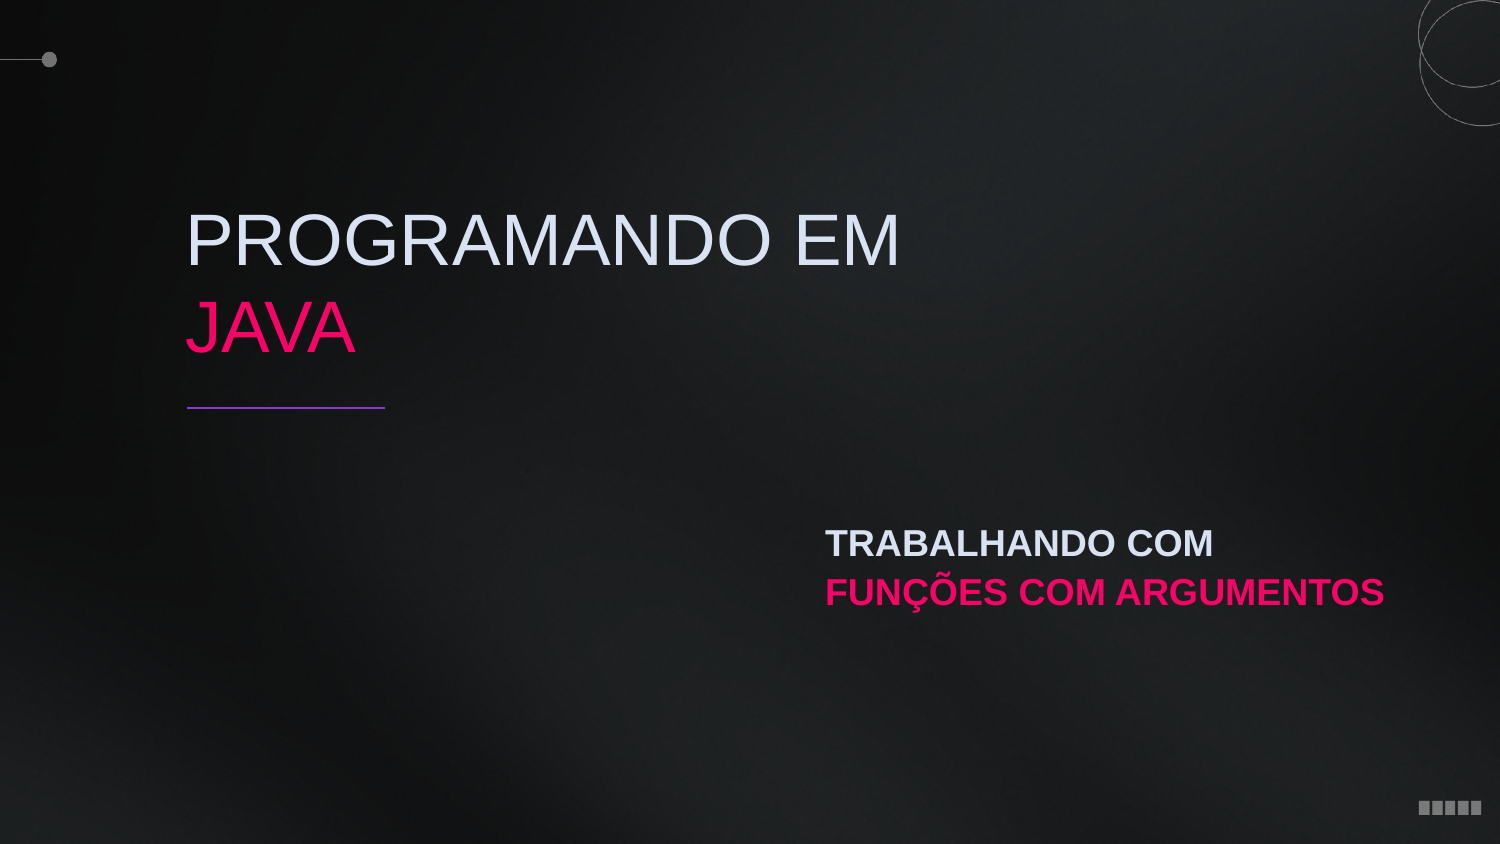

PROGRAMANDO EM
JAVA
TRABALHANDO COM
FUNÇÕES COM ARGUMENTOS